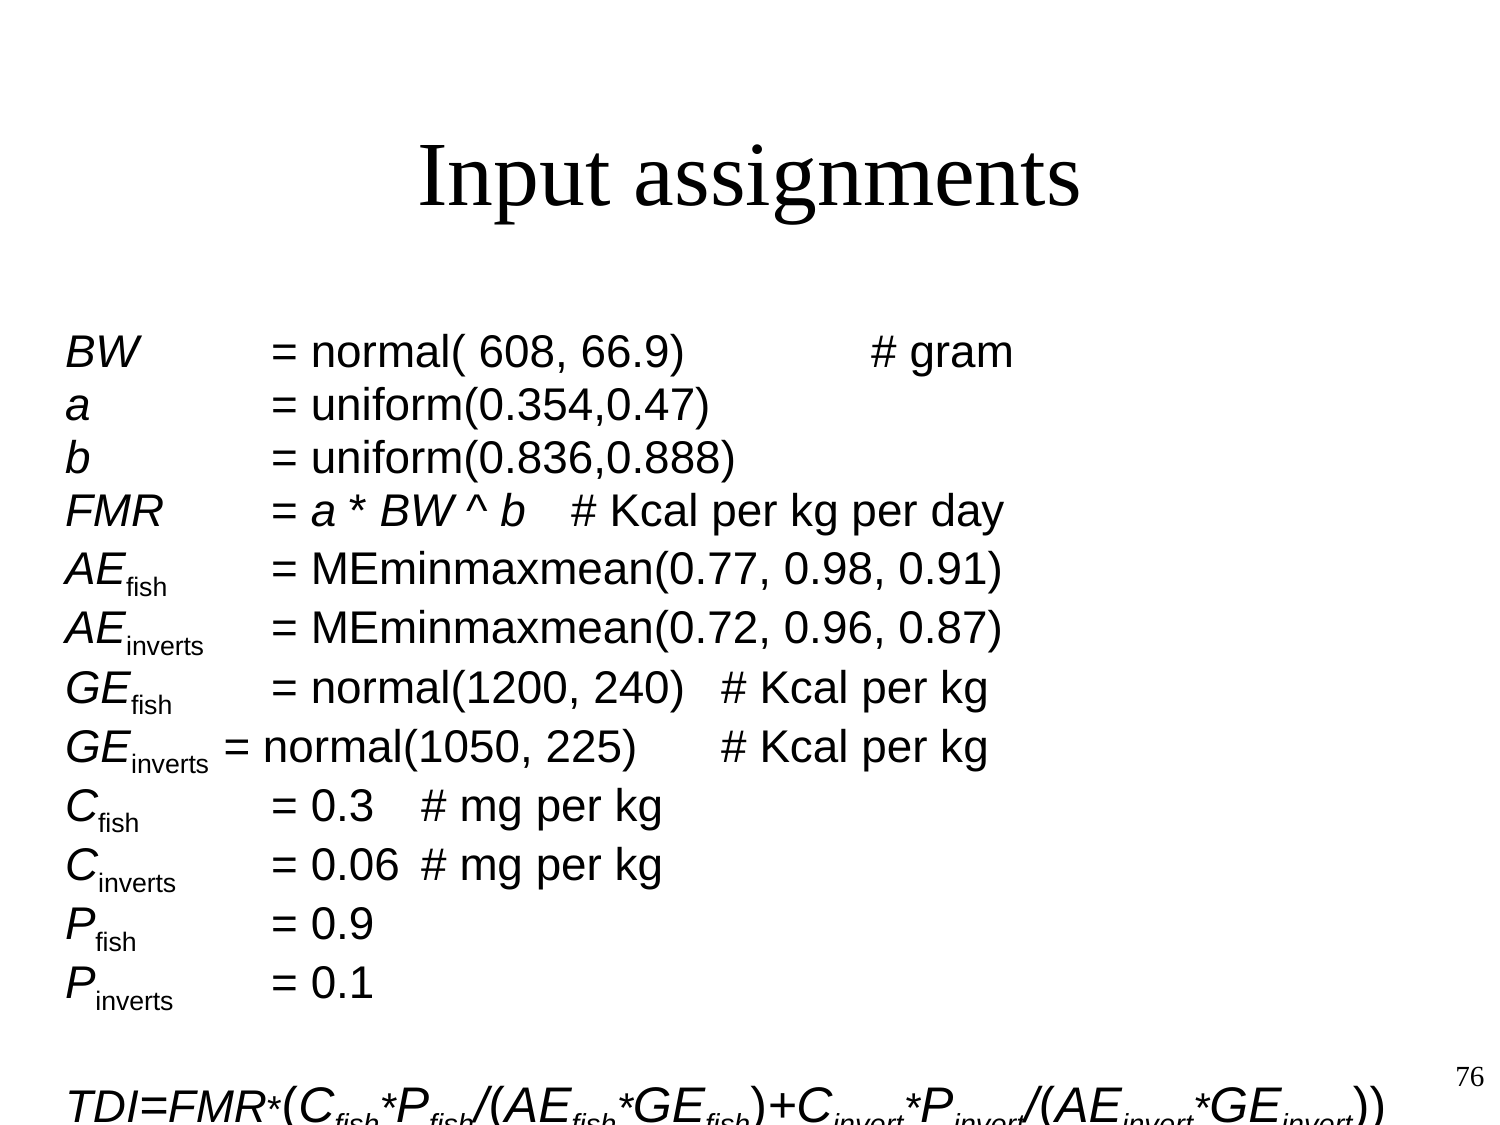

_func MEminmaxmean()         _begin mu_=($3-$1)/($2-$1); sigma_=mu_*(0.99-0.40*mu_-1.15*mu_^2+0.55*mu_^3);_return beta1(mu_,sigma_)*($2-$1)+$1;_end;

BW = normal( 608, 66.9) * 1 gram
A = uniform(0.354,0.47)
B = uniform(0.836,0.888)
FMR = A |*|mag(BW) |^| B * 1 Kcal per kg per day
AEfish = MEminmaxmean(0.77, 0.98, 0.91)
AEinverts = MEminmaxmean(0.72, 0.96, 0.87)
GEfish = normal(1200, 240) * 1 Kcal per kg
GEinverts = normal(1050, 225) * 1 Kcal per kg
Cfish = uniform(0.1,0.3) * 1 mg per kg
Cinverts = uniform(0.02, 0.06) * 1 mg per kg
Pfish = 0.9
Pinverts = 0.1

TDI = FMR |*| (Cfish|*|Pfish|/| (AEfish|*|GEfish) |+| Cinverts|*|Pinverts|/| (AEinverts|*|GEinverts))

mean(TDI)
    [ 0.018002529459, 0.018894885296] kg-1 day-1 mg
median(TDI)
    [ 0.016407489868, 0.017985003309] kg-1 day-1 mg
cut(TDI,95%)
    [ 0.029324801093, 0.035216788539] kg-1 day-1 mg
sd(TDI)
    [ 0.006983296714, 0.008075901871] kg-1 day-1 mg
# Input assignments
BW 	= normal( 608, 66.9)    	# gram
a 		= uniform(0.354,0.47)
b  		= uniform(0.836,0.888)
FMR  	= a * BW ^ b 	# Kcal per kg per day
AEfish	= MEminmaxmean(0.77, 0.98, 0.91)
AEinverts	= MEminmaxmean(0.72, 0.96, 0.87)
GEfish 	= normal(1200, 240) 	# Kcal per kg
GEinverts  = normal(1050, 225) 	# Kcal per kg
Cfish 	= 0.3 	# mg per kg
Cinverts	= 0.06 	# mg per kg
Pfish   	= 0.9
Pinverts 	= 0.1

TDI=FMR*(Cfish*Pfish/(AEfish*GEfish)+Cinvert*Pinvert/(AEinvert*GEinvert))

76